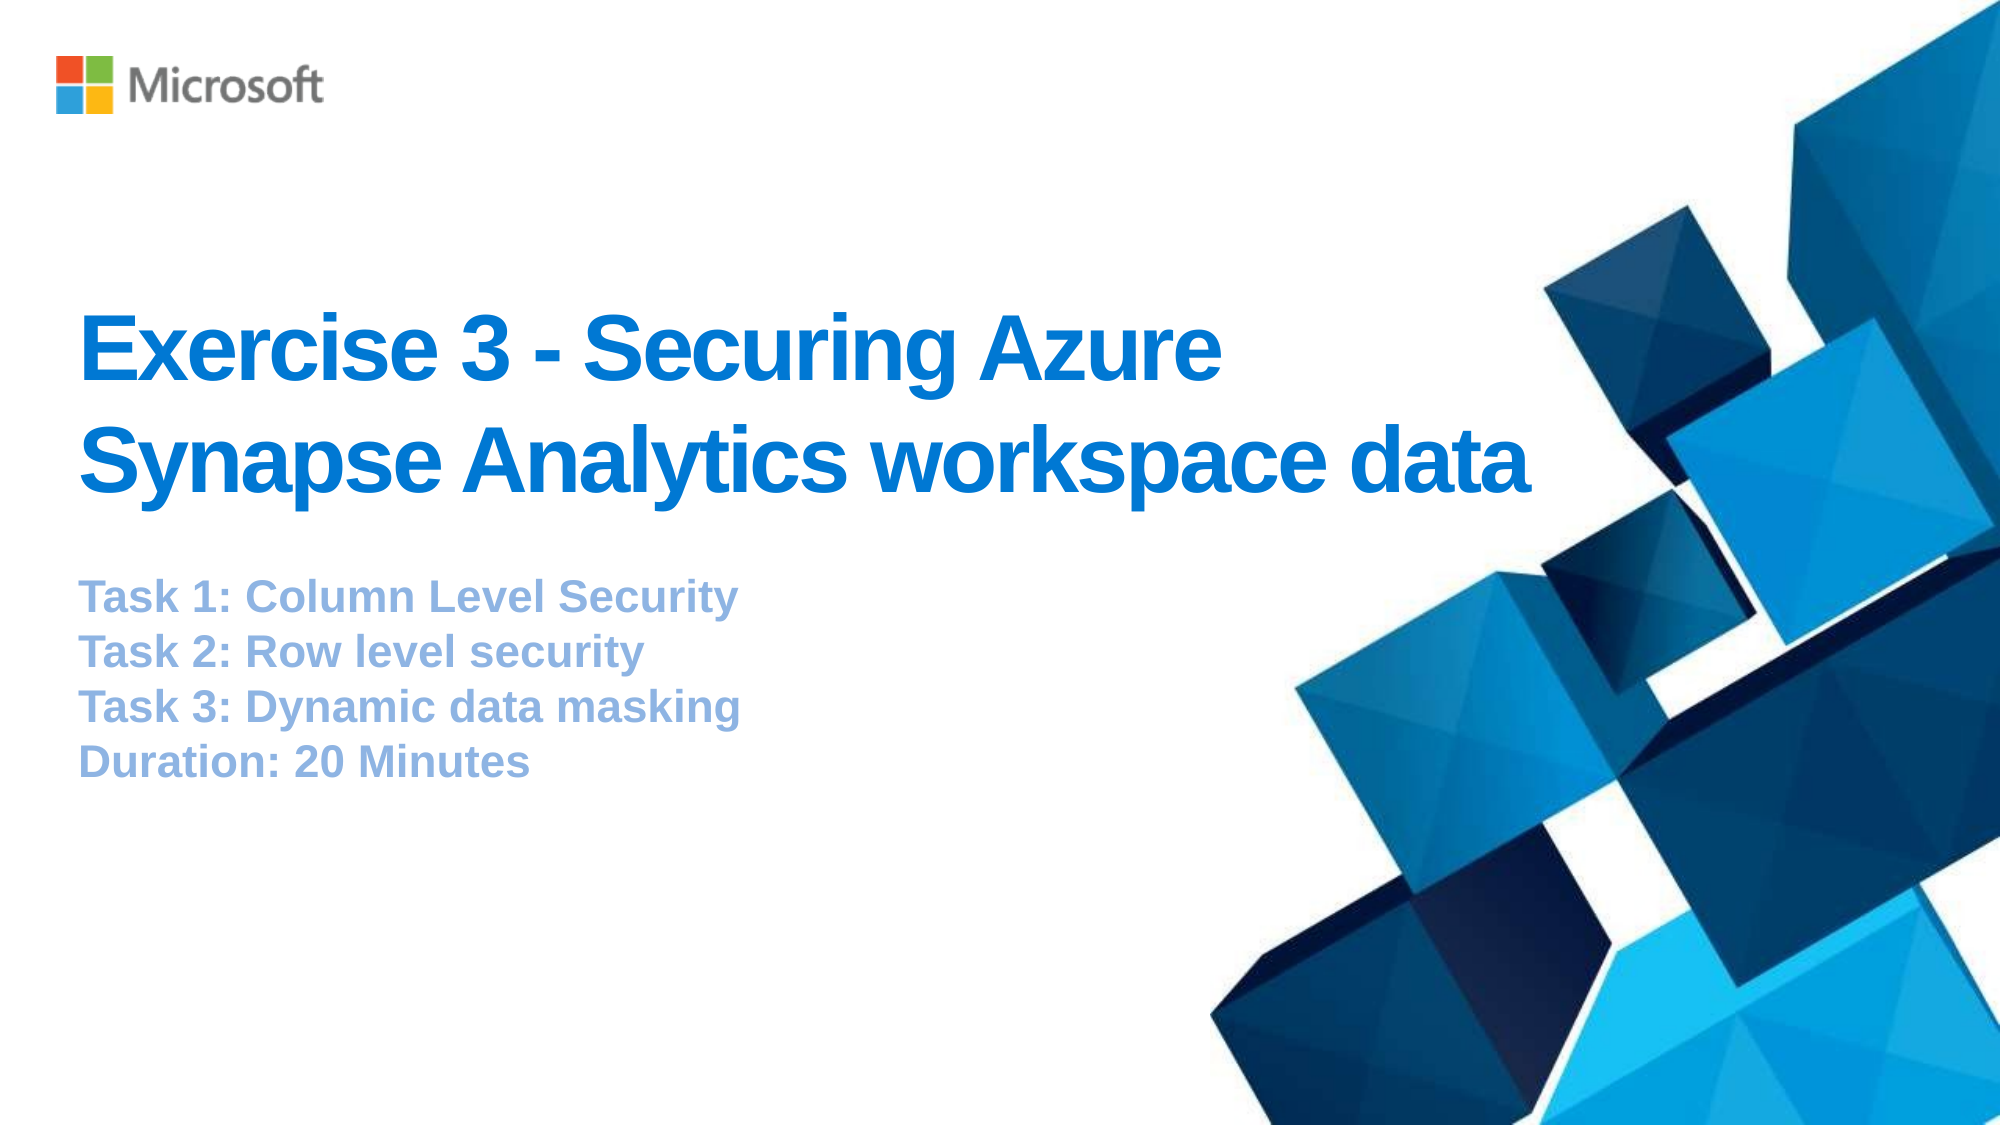

# Exercise 3 - Securing Azure Synapse Analytics workspace data Task 1: Column Level Security Task 2: Row level security Task 3: Dynamic data masking Duration: 20 Minutes